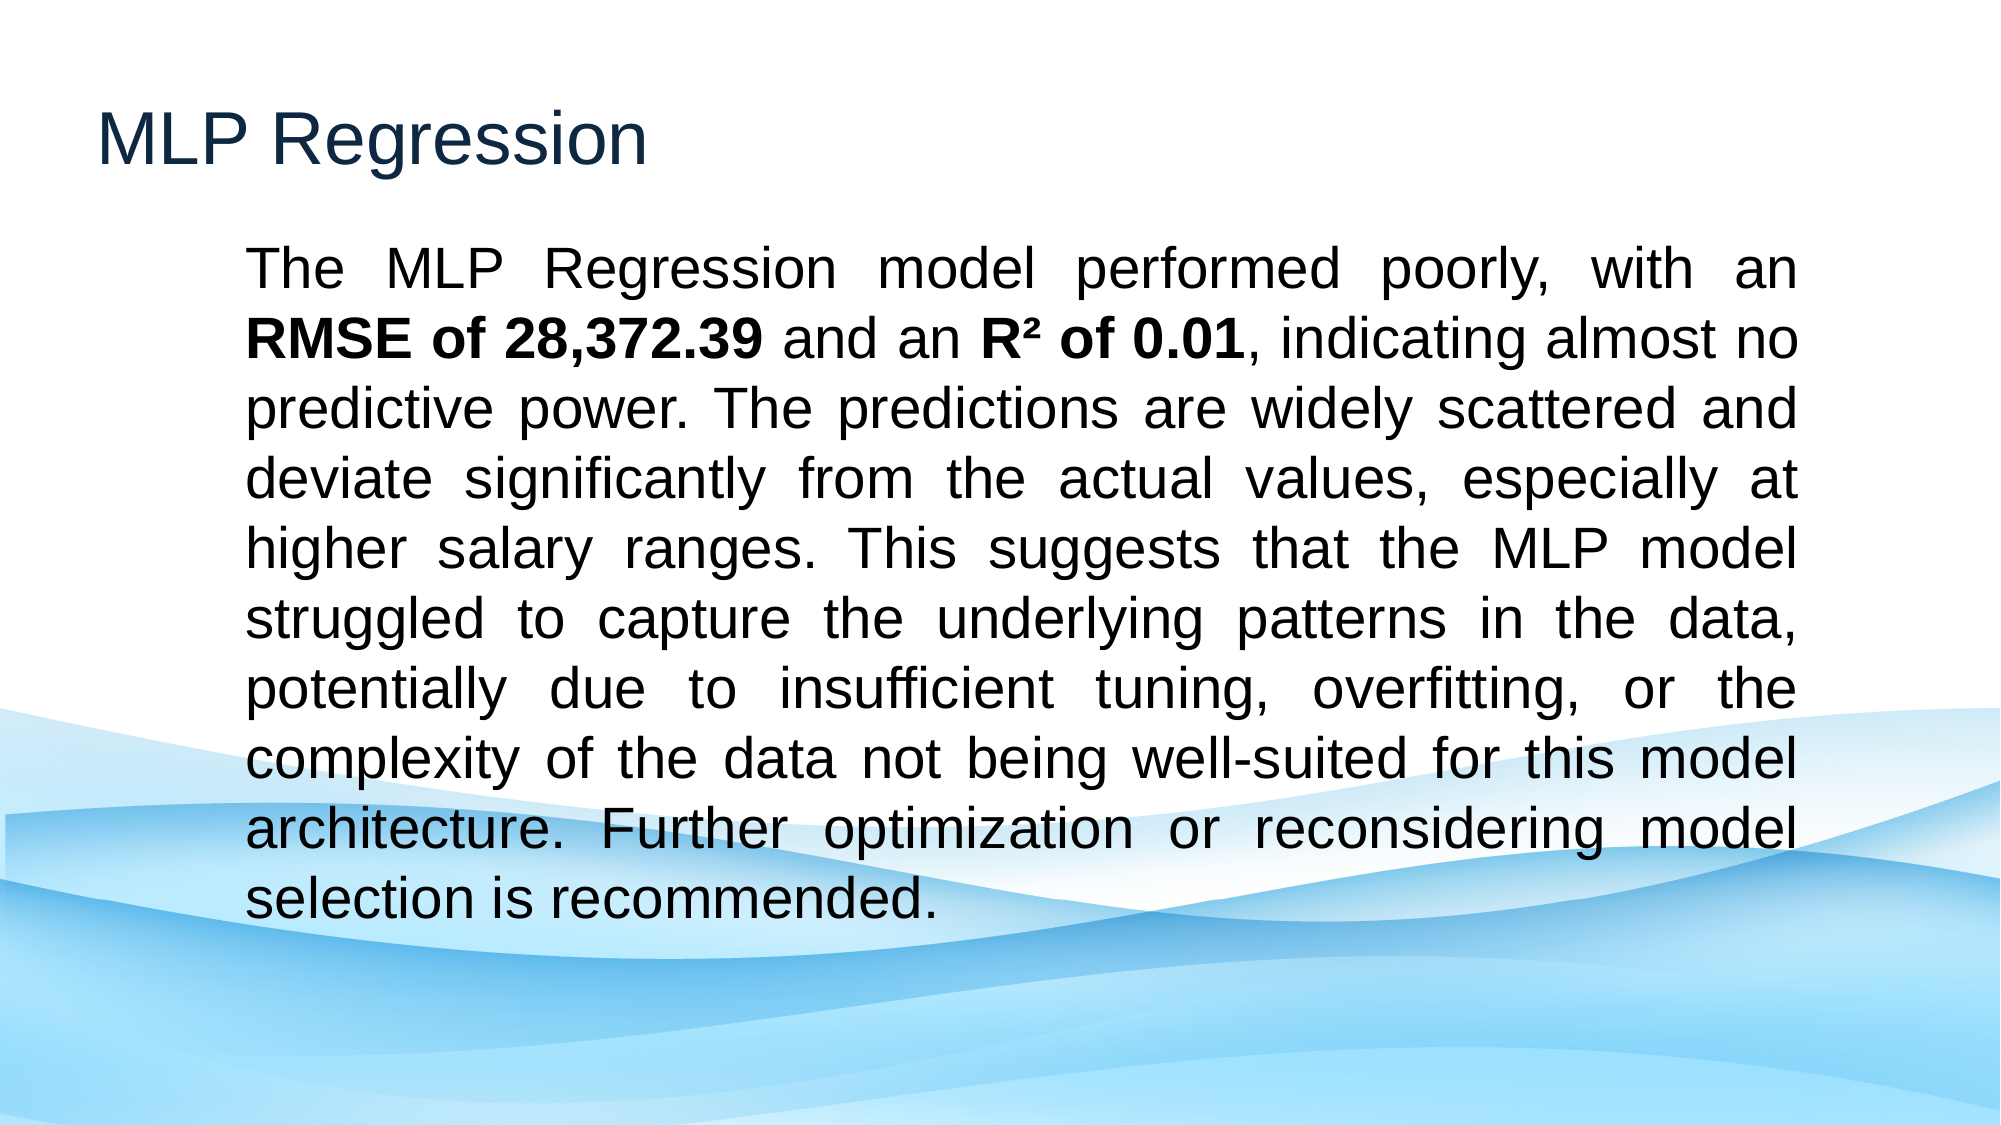

MLP Regression
The MLP Regression model performed poorly, with an RMSE of 28,372.39 and an R² of 0.01, indicating almost no predictive power. The predictions are widely scattered and deviate significantly from the actual values, especially at higher salary ranges. This suggests that the MLP model struggled to capture the underlying patterns in the data, potentially due to insufficient tuning, overfitting, or the complexity of the data not being well-suited for this model architecture. Further optimization or reconsidering model selection is recommended.